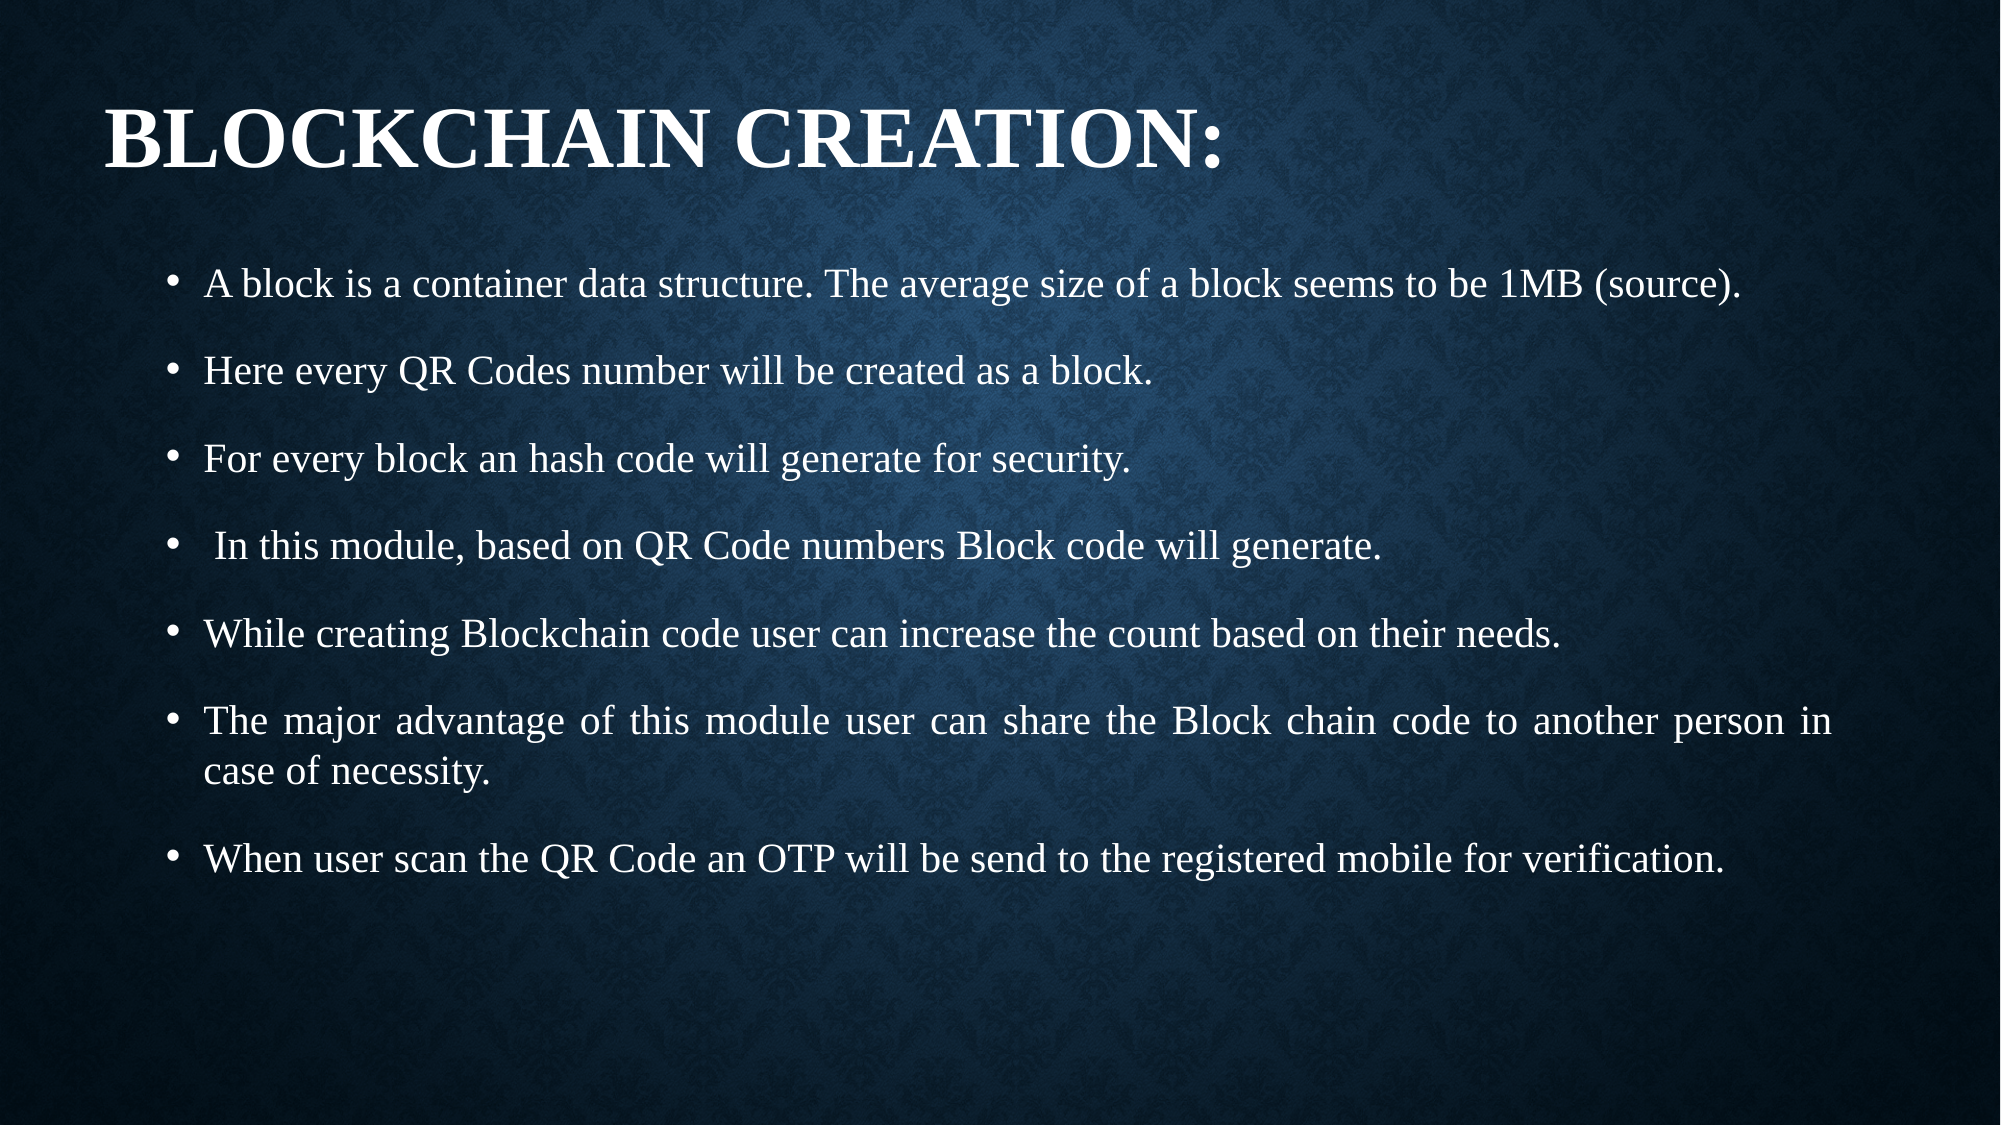

# BLOCKCHAIN CREATION:
A block is a container data structure. The average size of a block seems to be 1MB (source).
Here every QR Codes number will be created as a block.
For every block an hash code will generate for security.
 In this module, based on QR Code numbers Block code will generate.
While creating Blockchain code user can increase the count based on their needs.
The major advantage of this module user can share the Block chain code to another person in case of necessity.
When user scan the QR Code an OTP will be send to the registered mobile for verification.